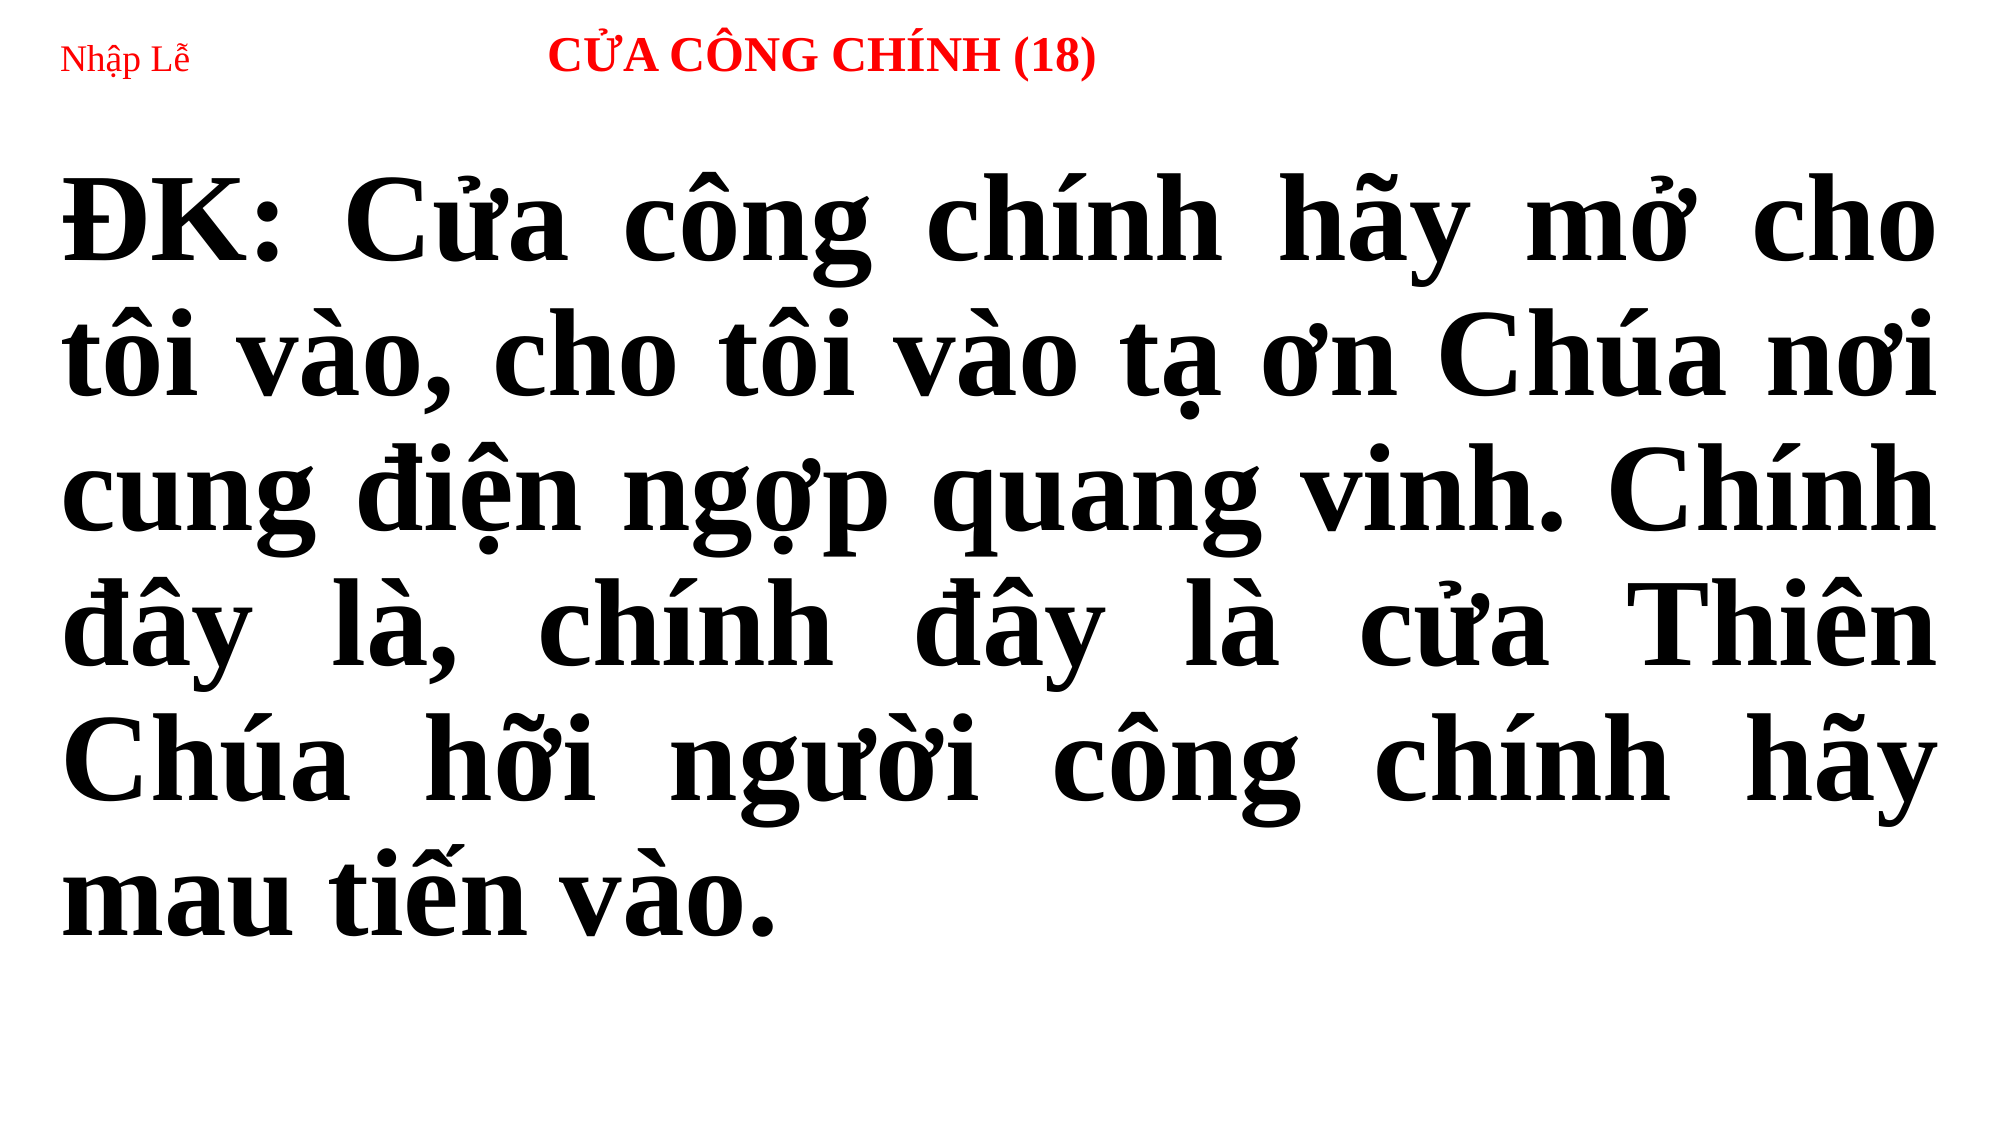

# Nhập Lễ                          	    CỬA CÔNG CHÍNH (18)
ĐK: Cửa công chính hãy mở cho tôi vào, cho tôi vào tạ ơn Chúa nơi cung điện ngợp quang vinh. Chính đây là, chính đây là cửa Thiên Chúa hỡi người công chính hãy mau tiến vào.